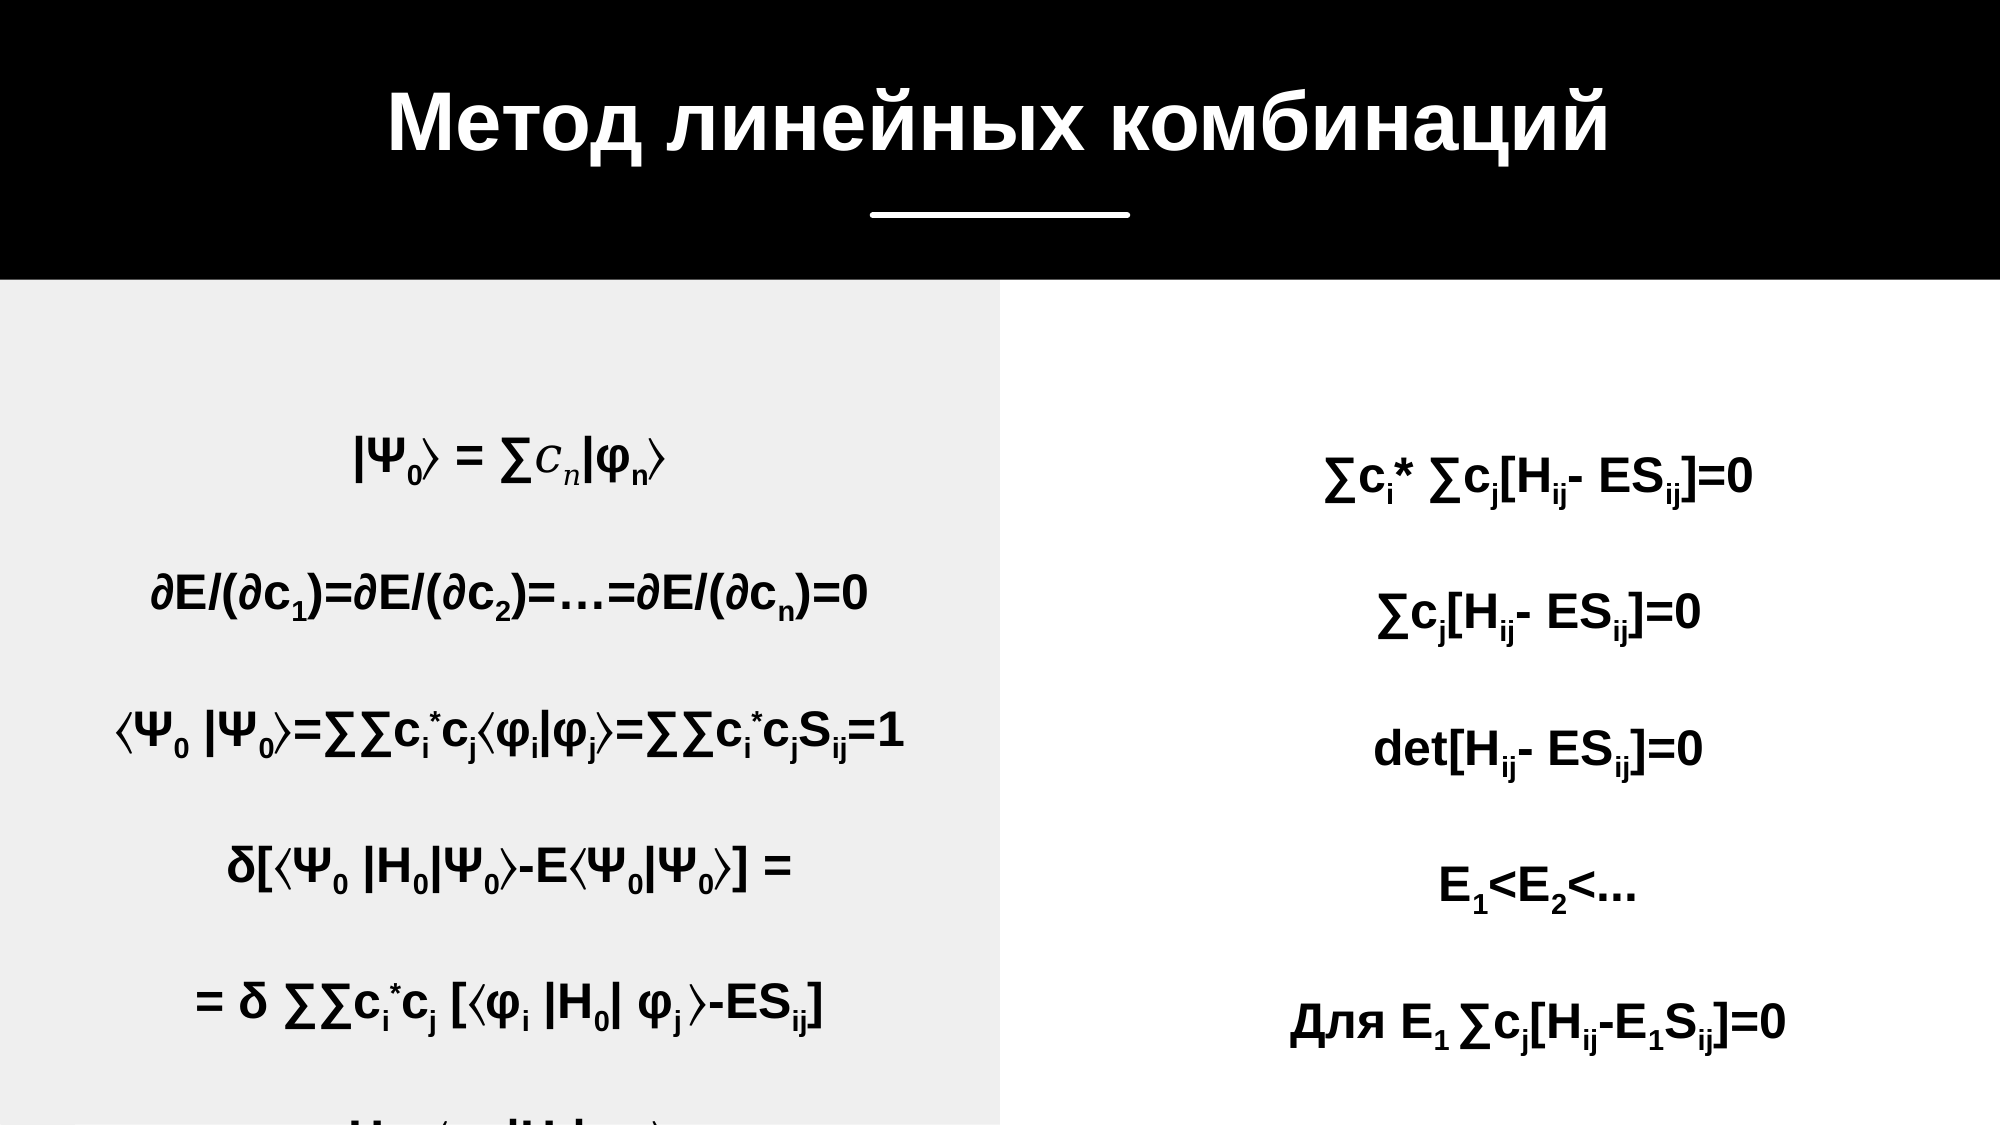

# Метод линейных комбинаций

|Ψ0〉 = ∑𝑐𝑛|φn〉
∂E/(∂c1)=∂E/(∂c2)=…=∂E/(∂cn)=0
〈Ψ0 |Ψ0〉=∑∑ci*cj〈φi|φj〉=∑∑ci*cjSij=1
δ[〈Ψ0 |H0|Ψ0〉-E〈Ψ0|Ψ0〉] =
= δ ∑∑ci*cj [〈φi |H0| φj 〉-ESij]
Hij=〈φi |H0| φj 〉
∑ci* ∑cj[Hij- ESij]=0
∑cj[Hij- ESij]=0
det[Hij- ESij]=0
E1<E2<...
Для E1 ∑cj[Hij-E1Sij]=0